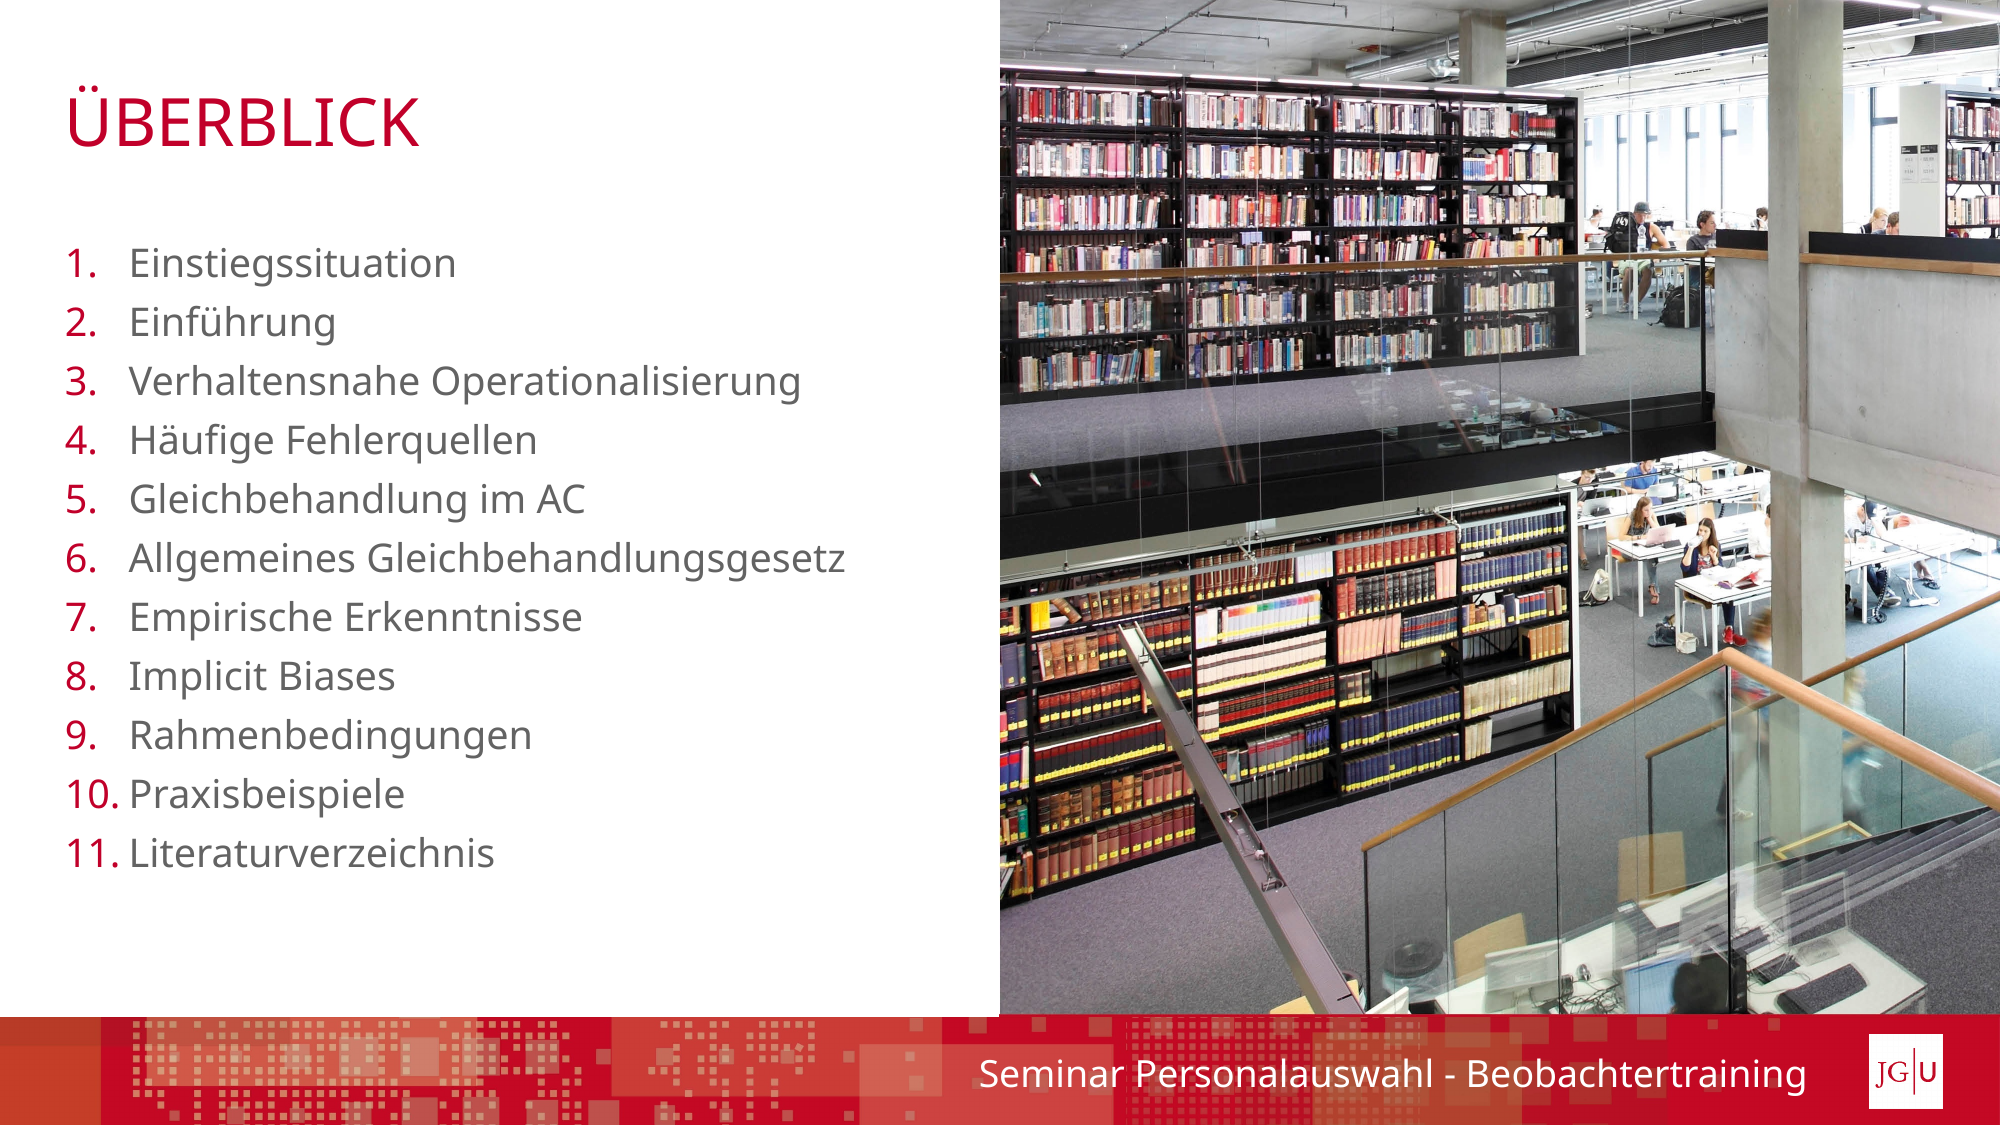

# Überblick
Einstiegssituation
Einführung
Verhaltensnahe Operationalisierung
Häufige Fehlerquellen
Gleichbehandlung im AC
Allgemeines Gleichbehandlungsgesetz
Empirische Erkenntnisse
Implicit Biases
Rahmenbedingungen
Praxisbeispiele
Literaturverzeichnis
Seminar Personalauswahl - Beobachtertraining